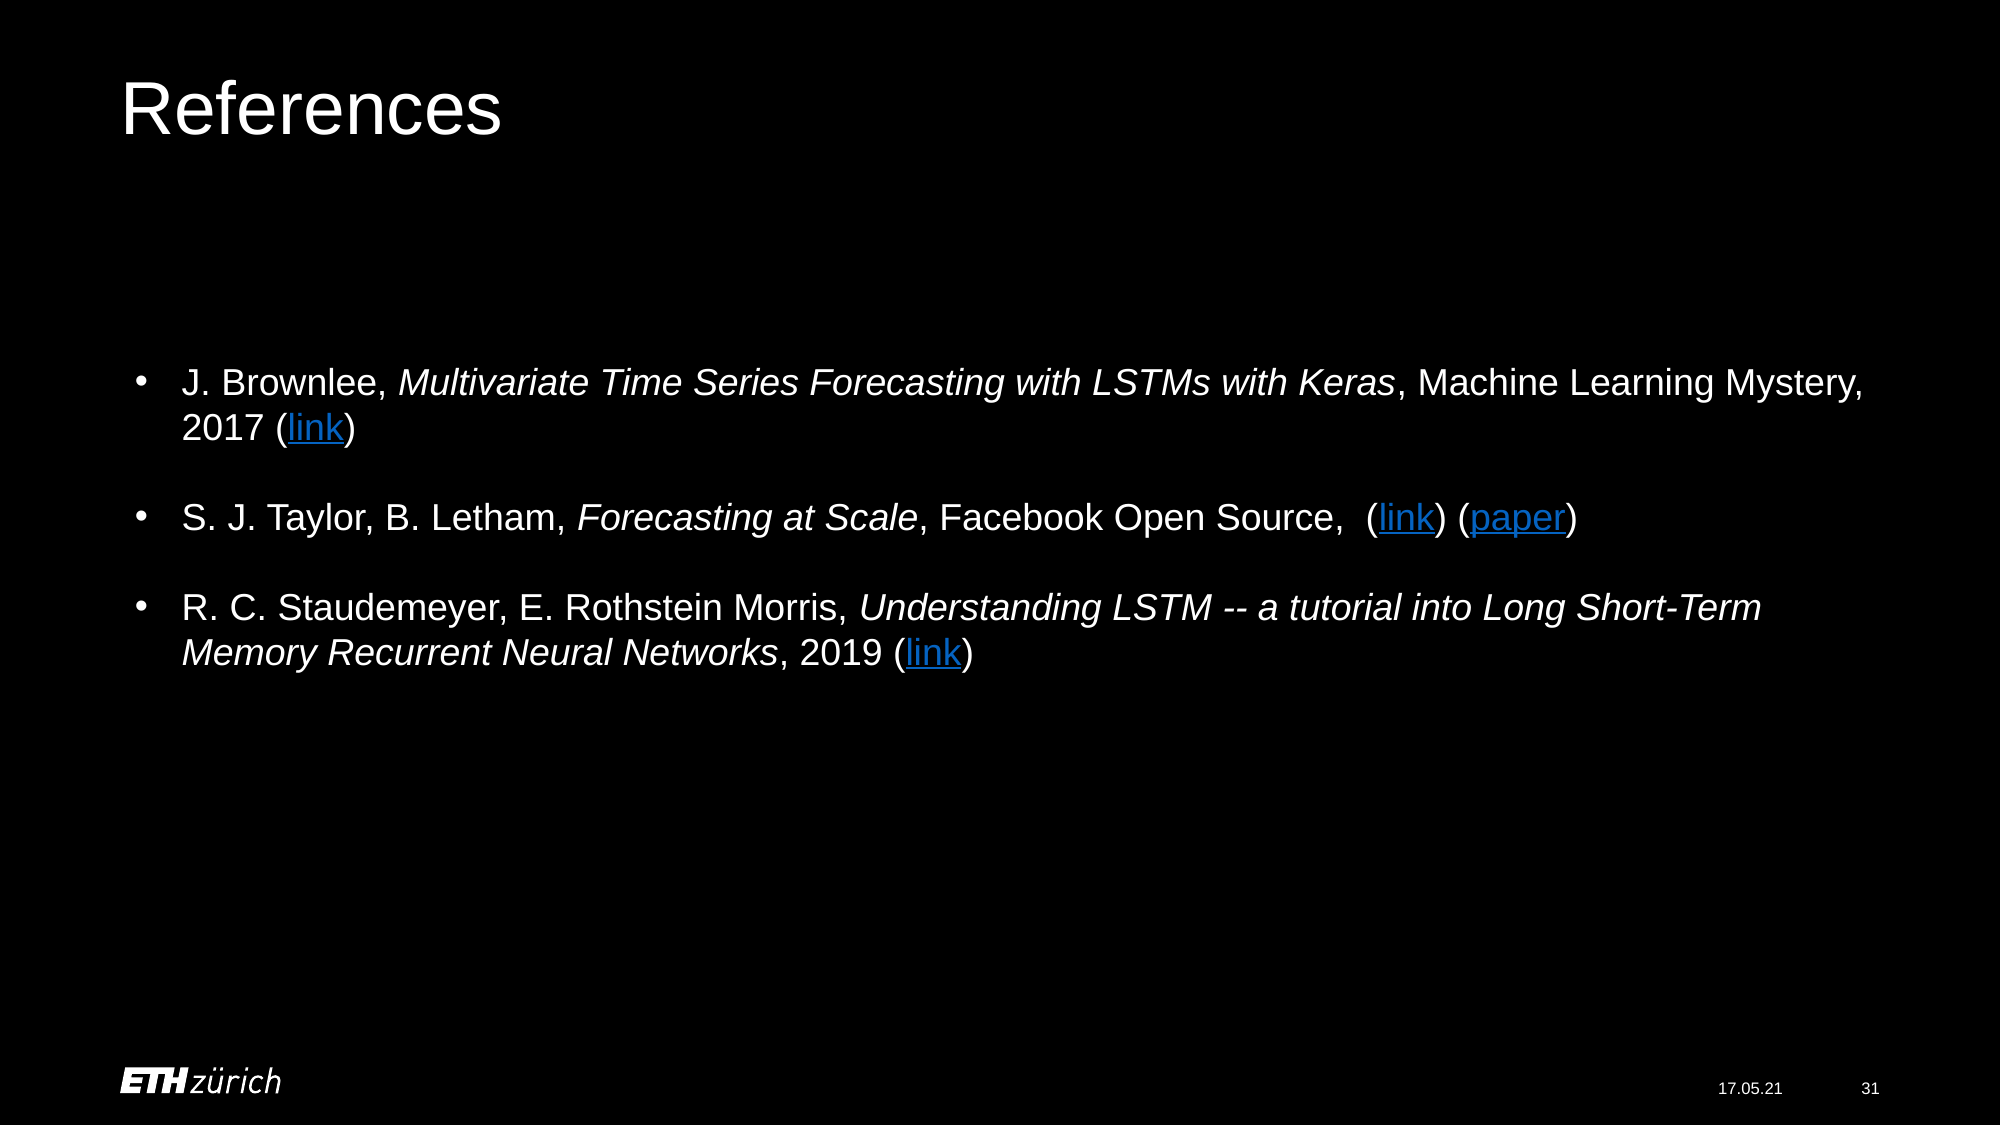

# References
J. Brownlee, Multivariate Time Series Forecasting with LSTMs with Keras, Machine Learning Mystery, 2017 (link)

S. J. Taylor, B. Letham, Forecasting at Scale, Facebook Open Source,  (link) (paper)

R. C. Staudemeyer, E. Rothstein Morris, Understanding LSTM -- a tutorial into Long Short-Term Memory Recurrent Neural Networks, 2019 (link)

17.05.21
31